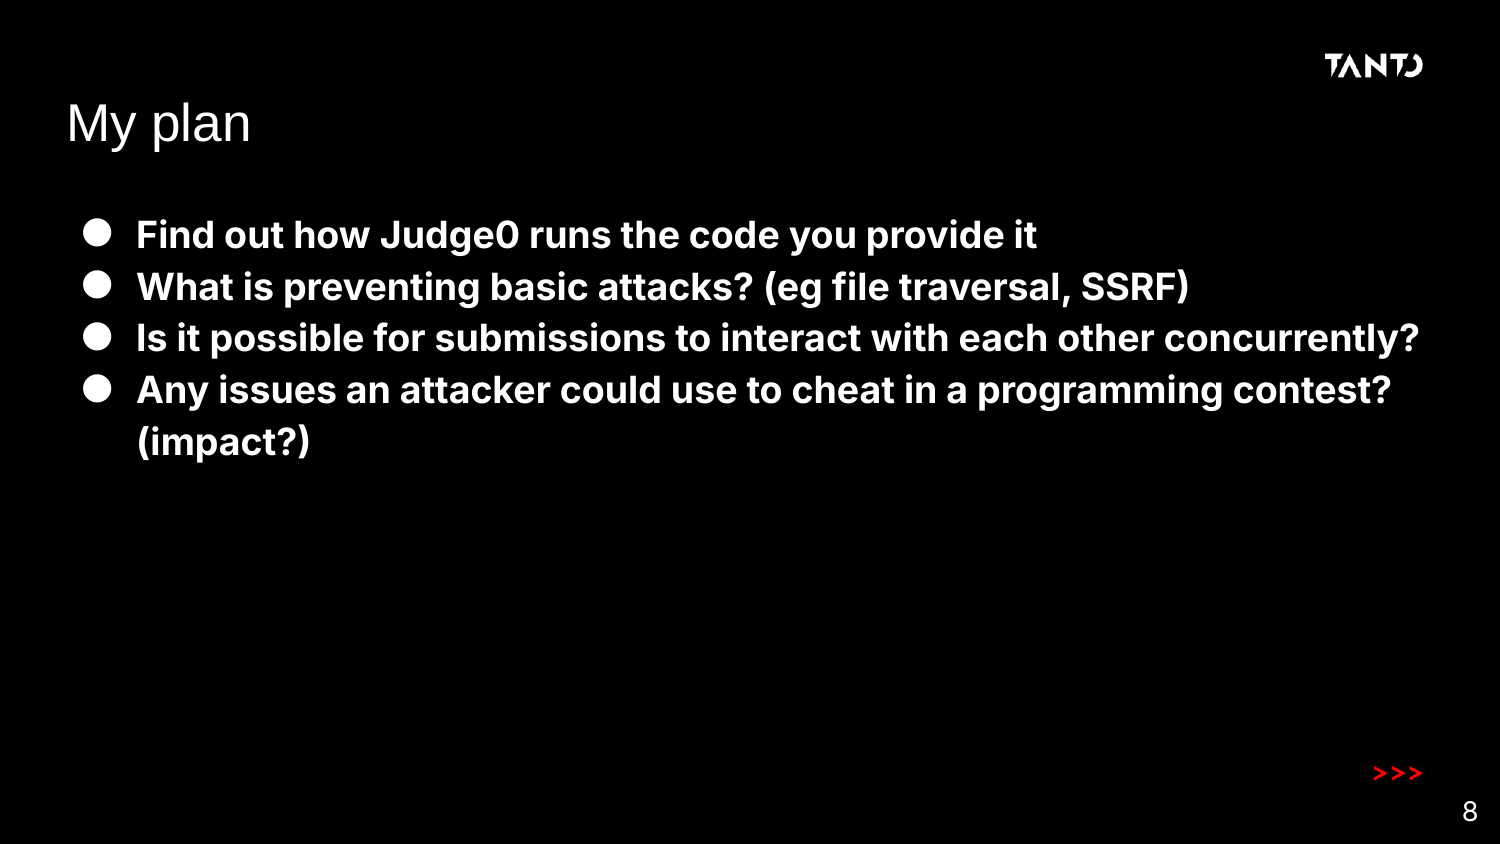

# My plan

Find out how Judge0 runs the code you provide it
What is preventing basic attacks? (eg file traversal, SSRF)
Is it possible for submissions to interact with each other concurrently?
Any issues an attacker could use to cheat in a programming contest? (impact?)

8